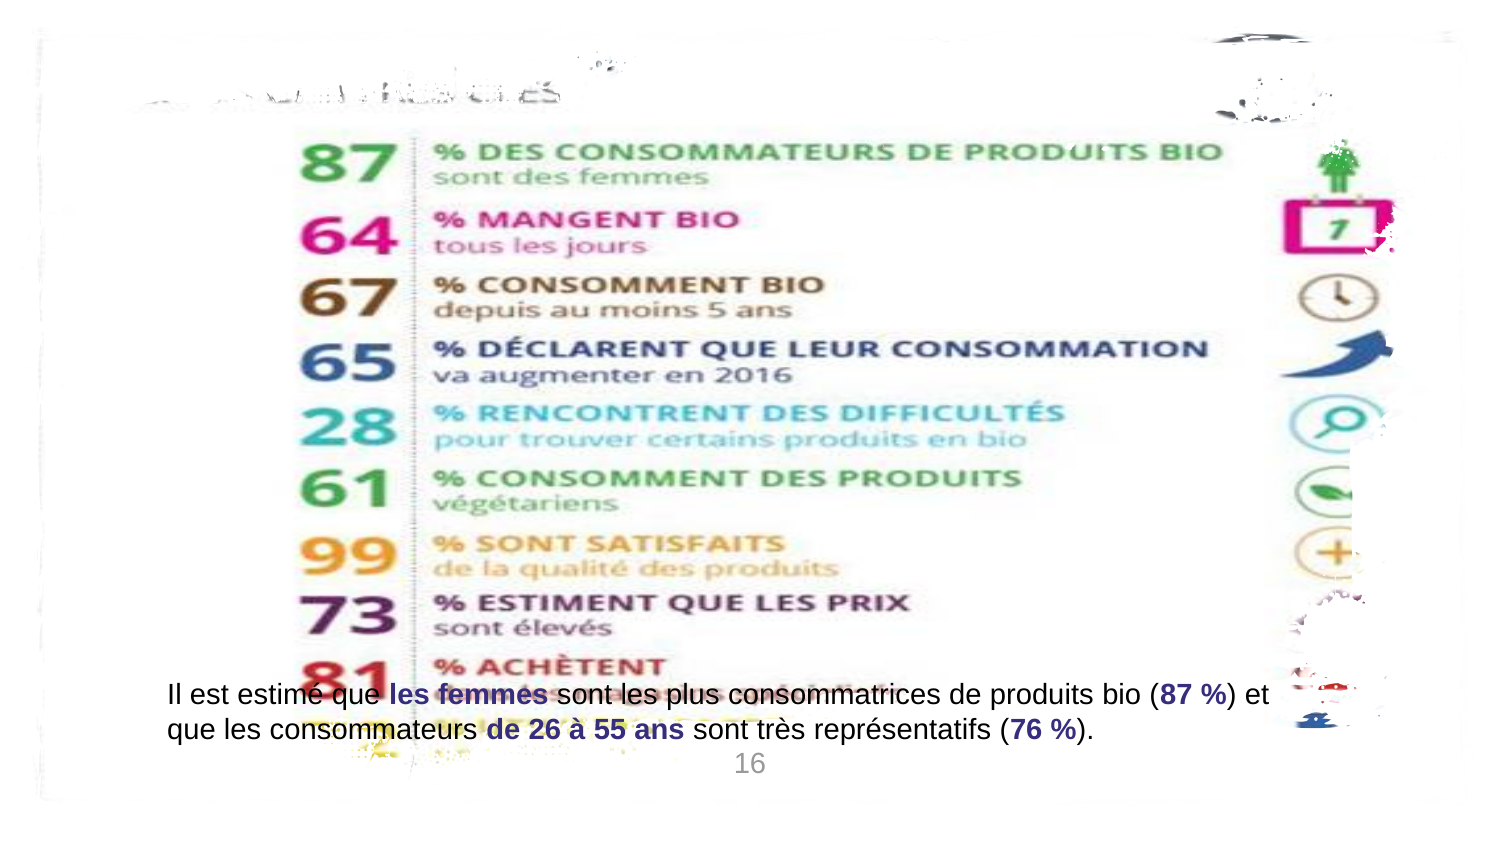

Il est estimé que les femmes sont les plus consommatrices de produits bio (87 %) et que les consommateurs de 26 à 55 ans sont très représentatifs (76 %).

16